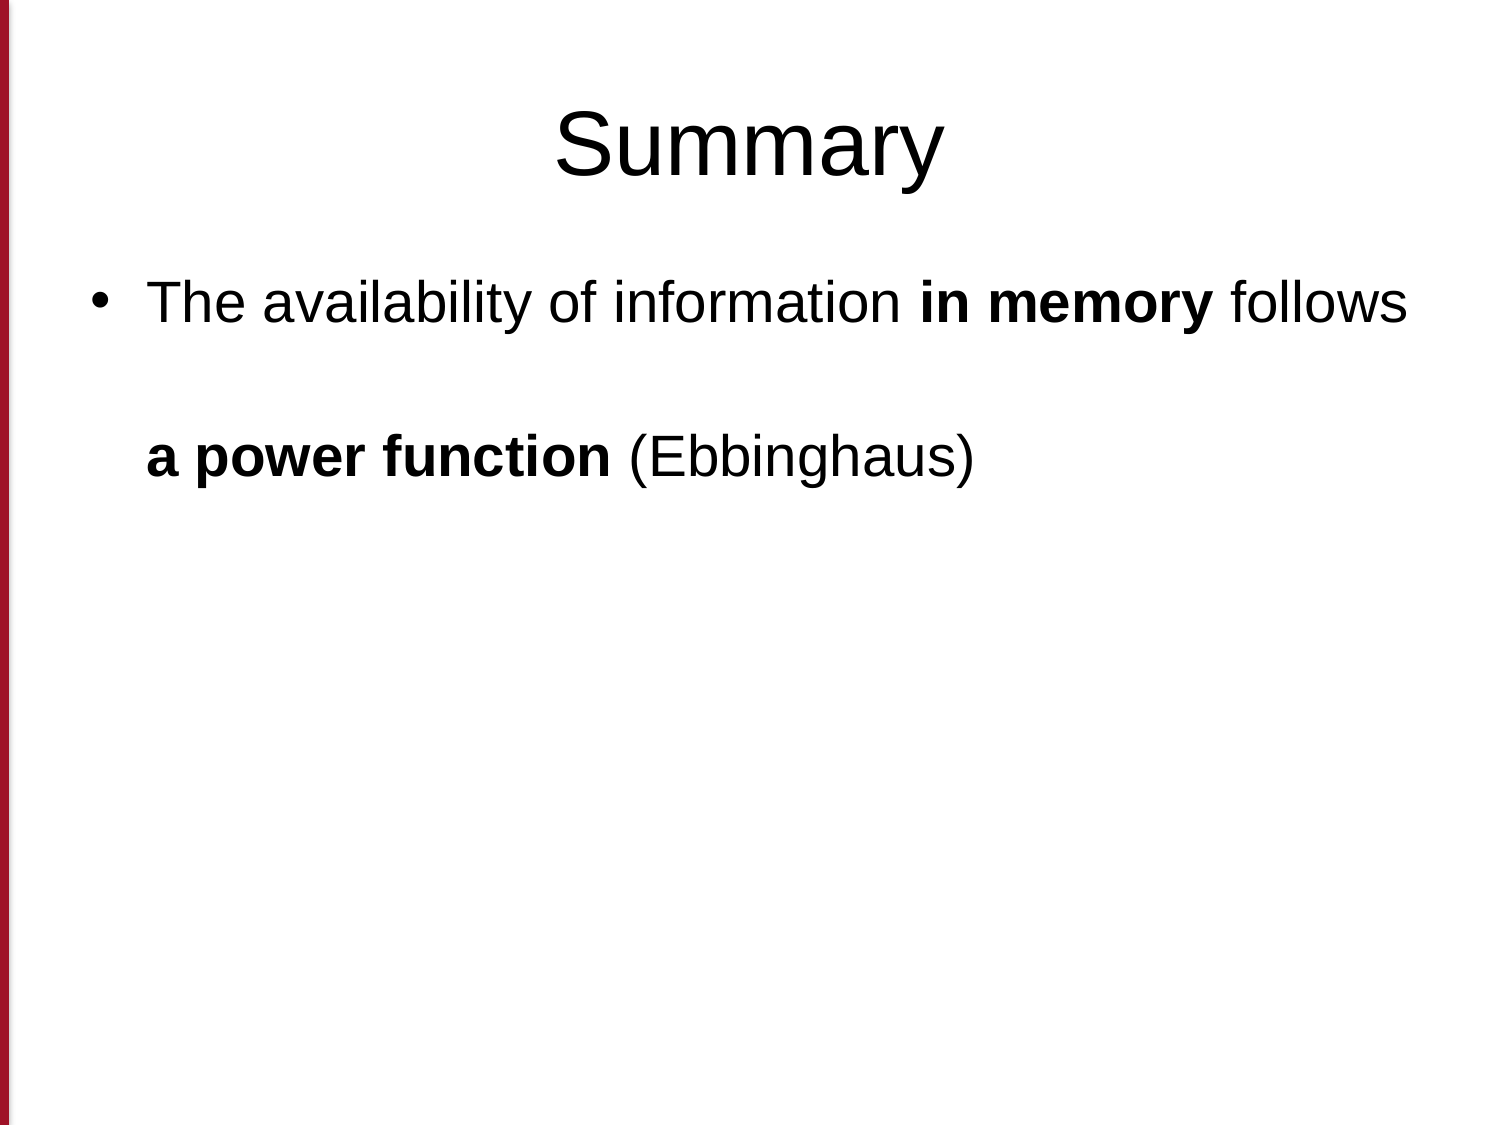

# Summary
The availability of information in memory follows
a power function (Ebbinghaus)